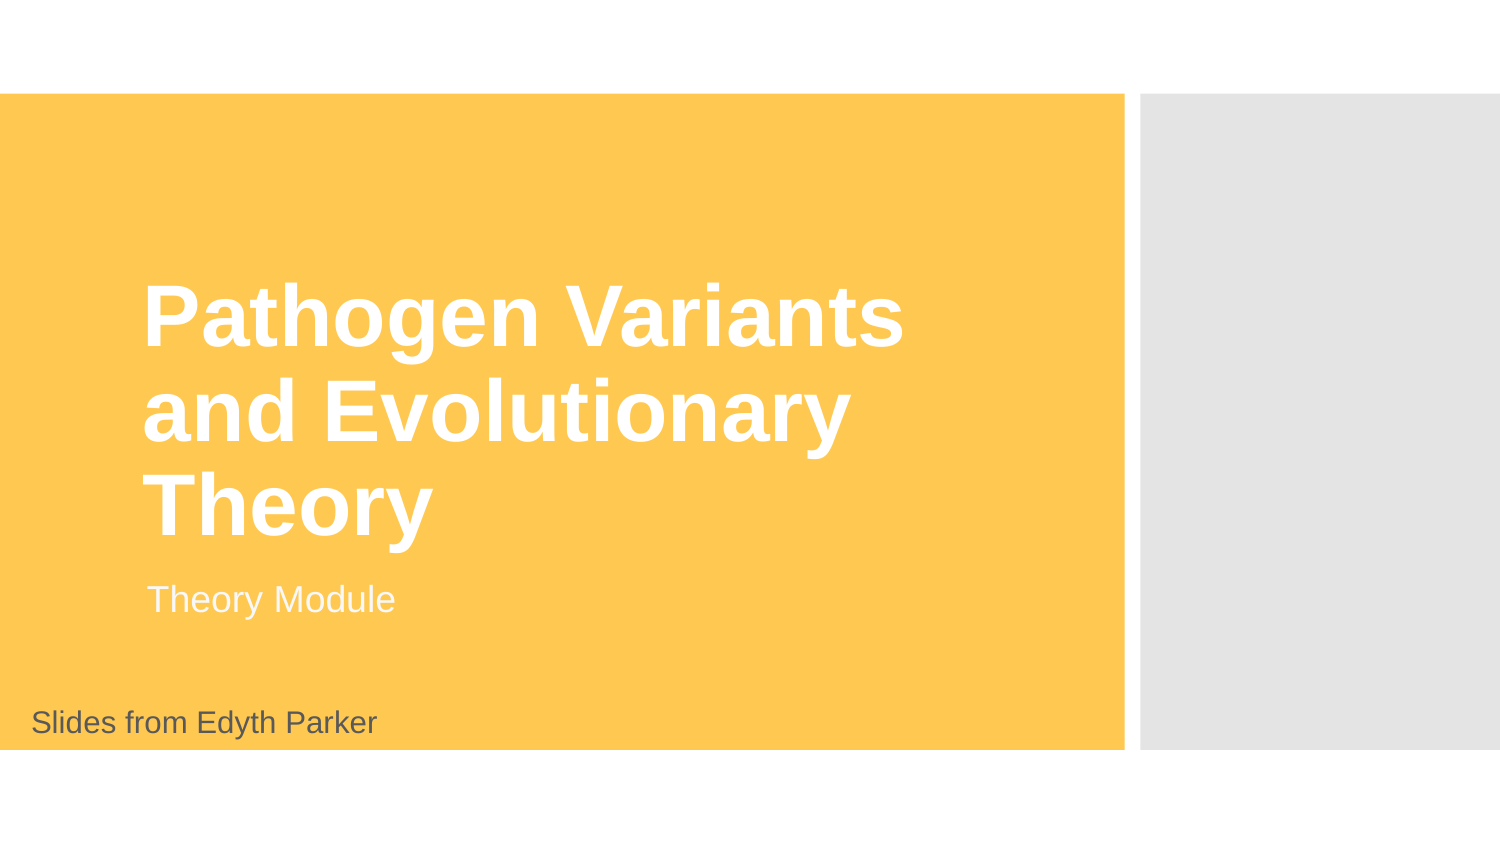

# Pathogen Variants and Evolutionary Theory
Theory Module

Slides from Edyth Parker